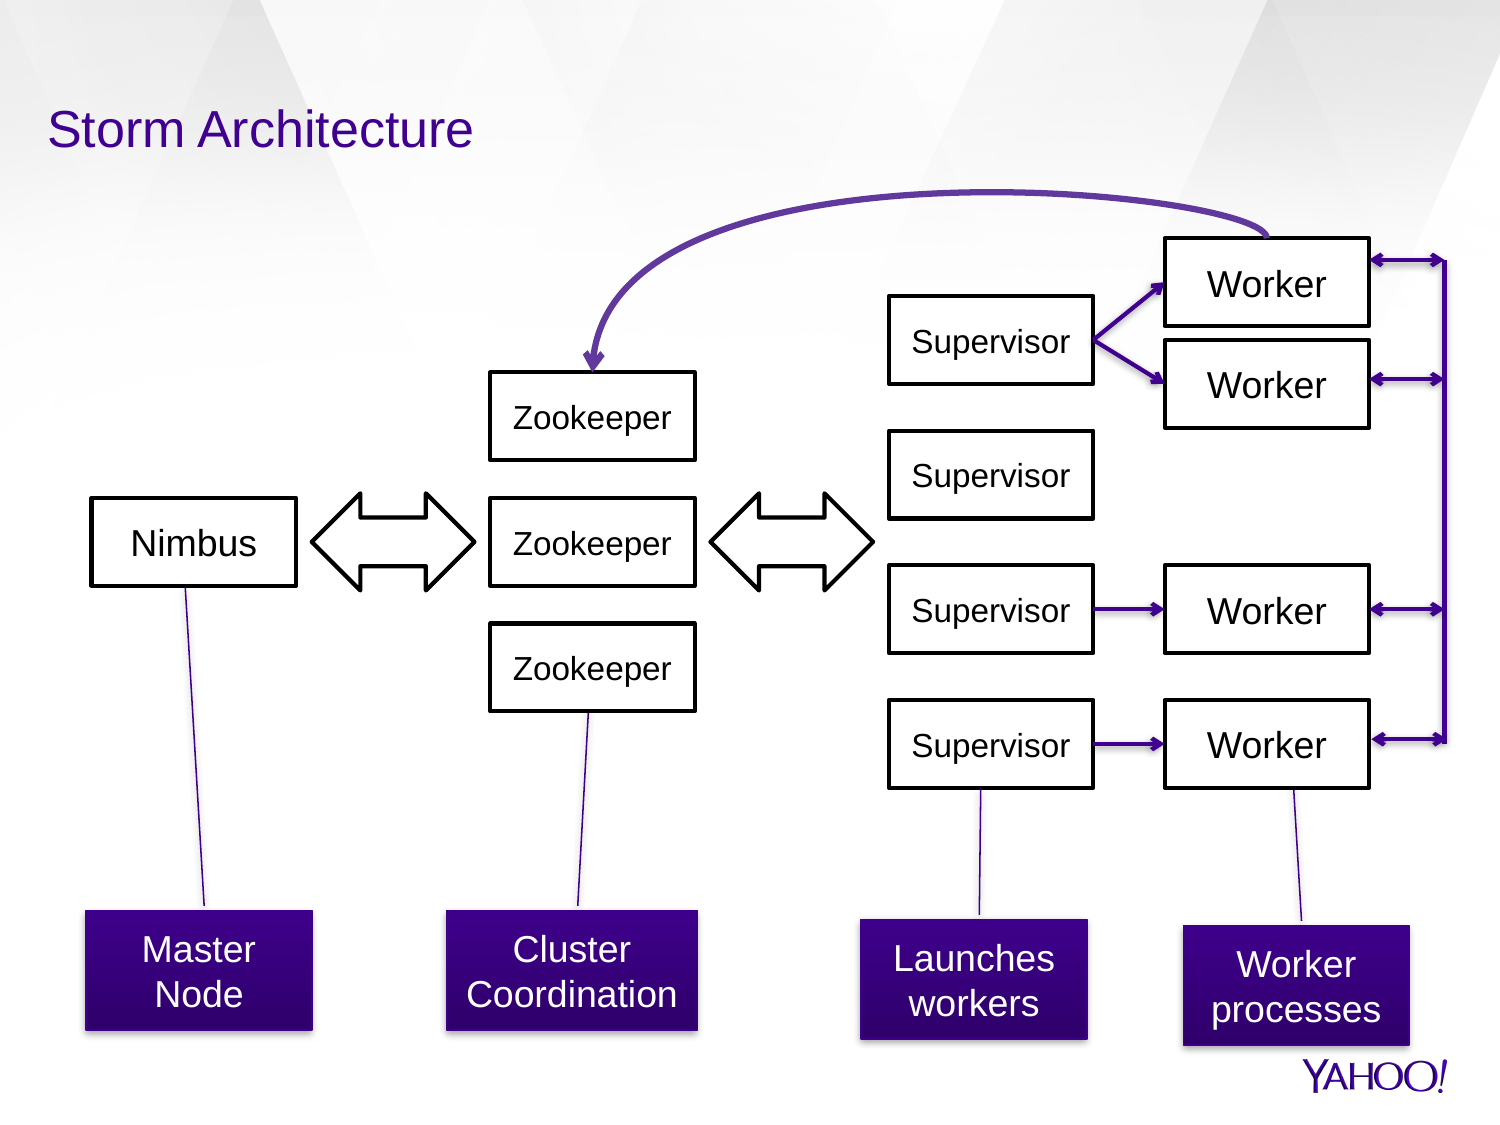

# Storm Architecture
Worker
Supervisor
Supervisor
Supervisor
Supervisor
Worker
Zookeeper
Zookeeper
Zookeeper

Nimbus
Worker
Worker
Master Node
Cluster Coordination
Launches workers
Worker processes